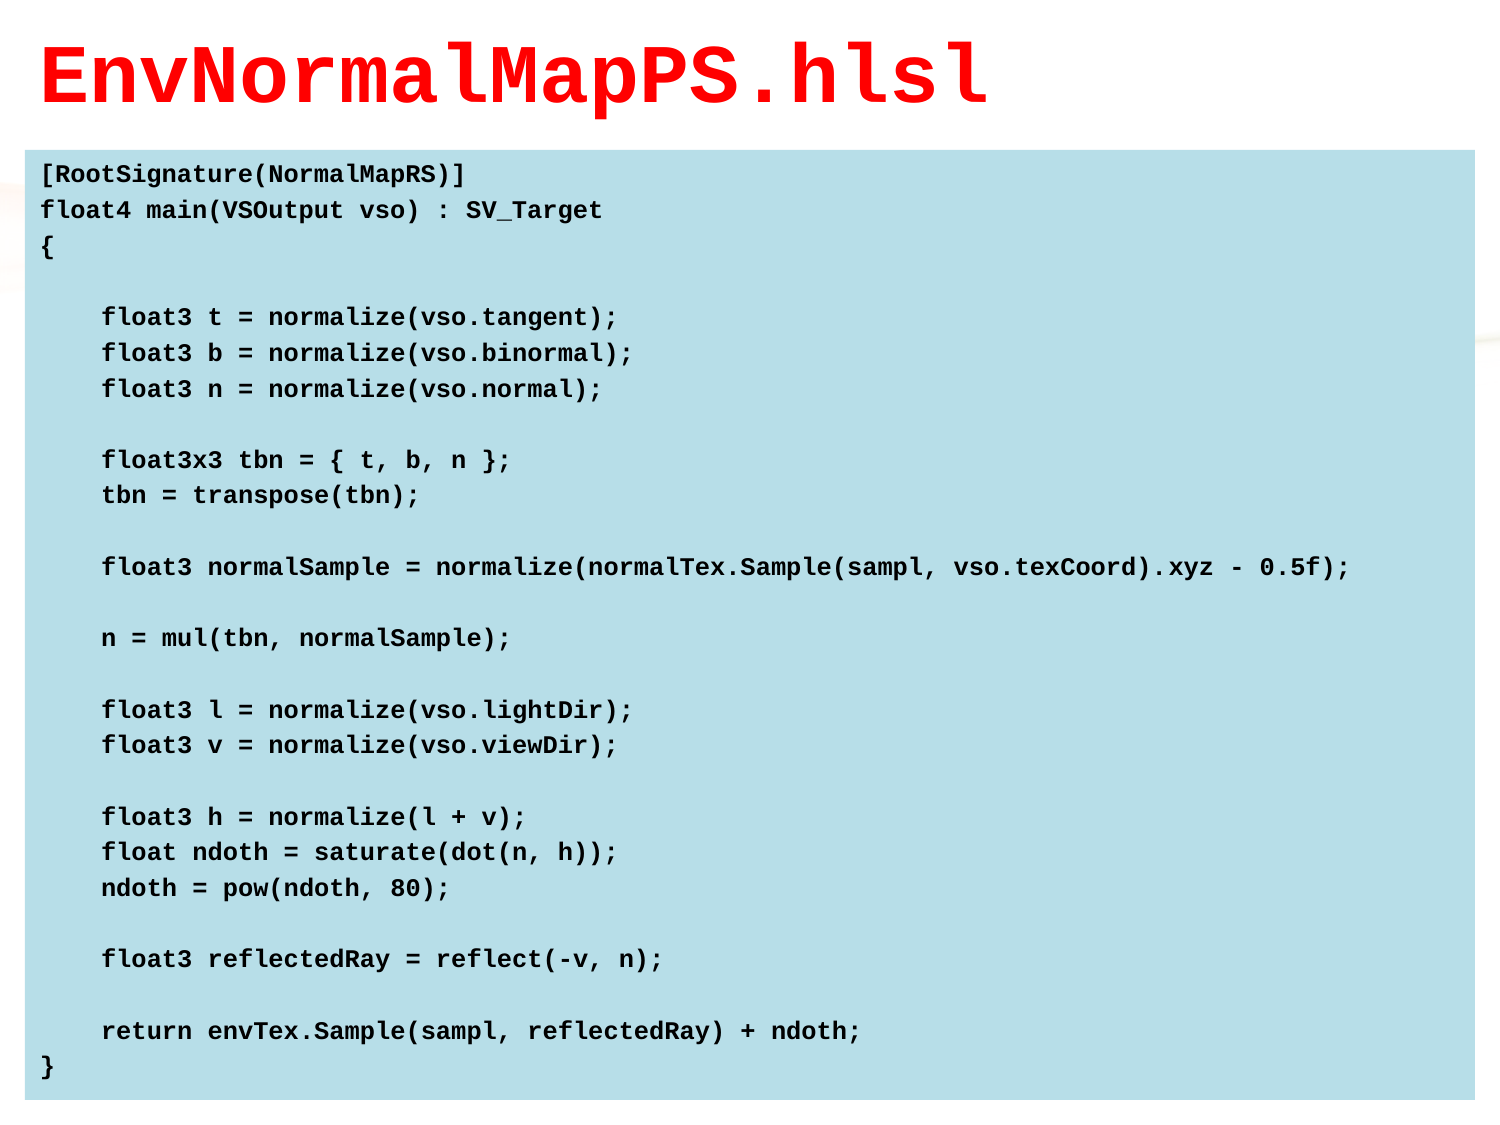

# EnvNormalMapPS.hlsl
[RootSignature(NormalMapRS)]
float4 main(VSOutput vso) : SV_Target
{

    float3 t = normalize(vso.tangent);
    float3 b = normalize(vso.binormal);
    float3 n = normalize(vso.normal);

    float3x3 tbn = { t, b, n };
    tbn = transpose(tbn);

    float3 normalSample = normalize(normalTex.Sample(sampl, vso.texCoord).xyz - 0.5f);

    n = mul(tbn, normalSample);

    float3 l = normalize(vso.lightDir);
    float3 v = normalize(vso.viewDir);

    float3 h = normalize(l + v);
    float ndoth = saturate(dot(n, h));
    ndoth = pow(ndoth, 80);

    float3 reflectedRay = reflect(-v, n);

    return envTex.Sample(sampl, reflectedRay) + ndoth;
}